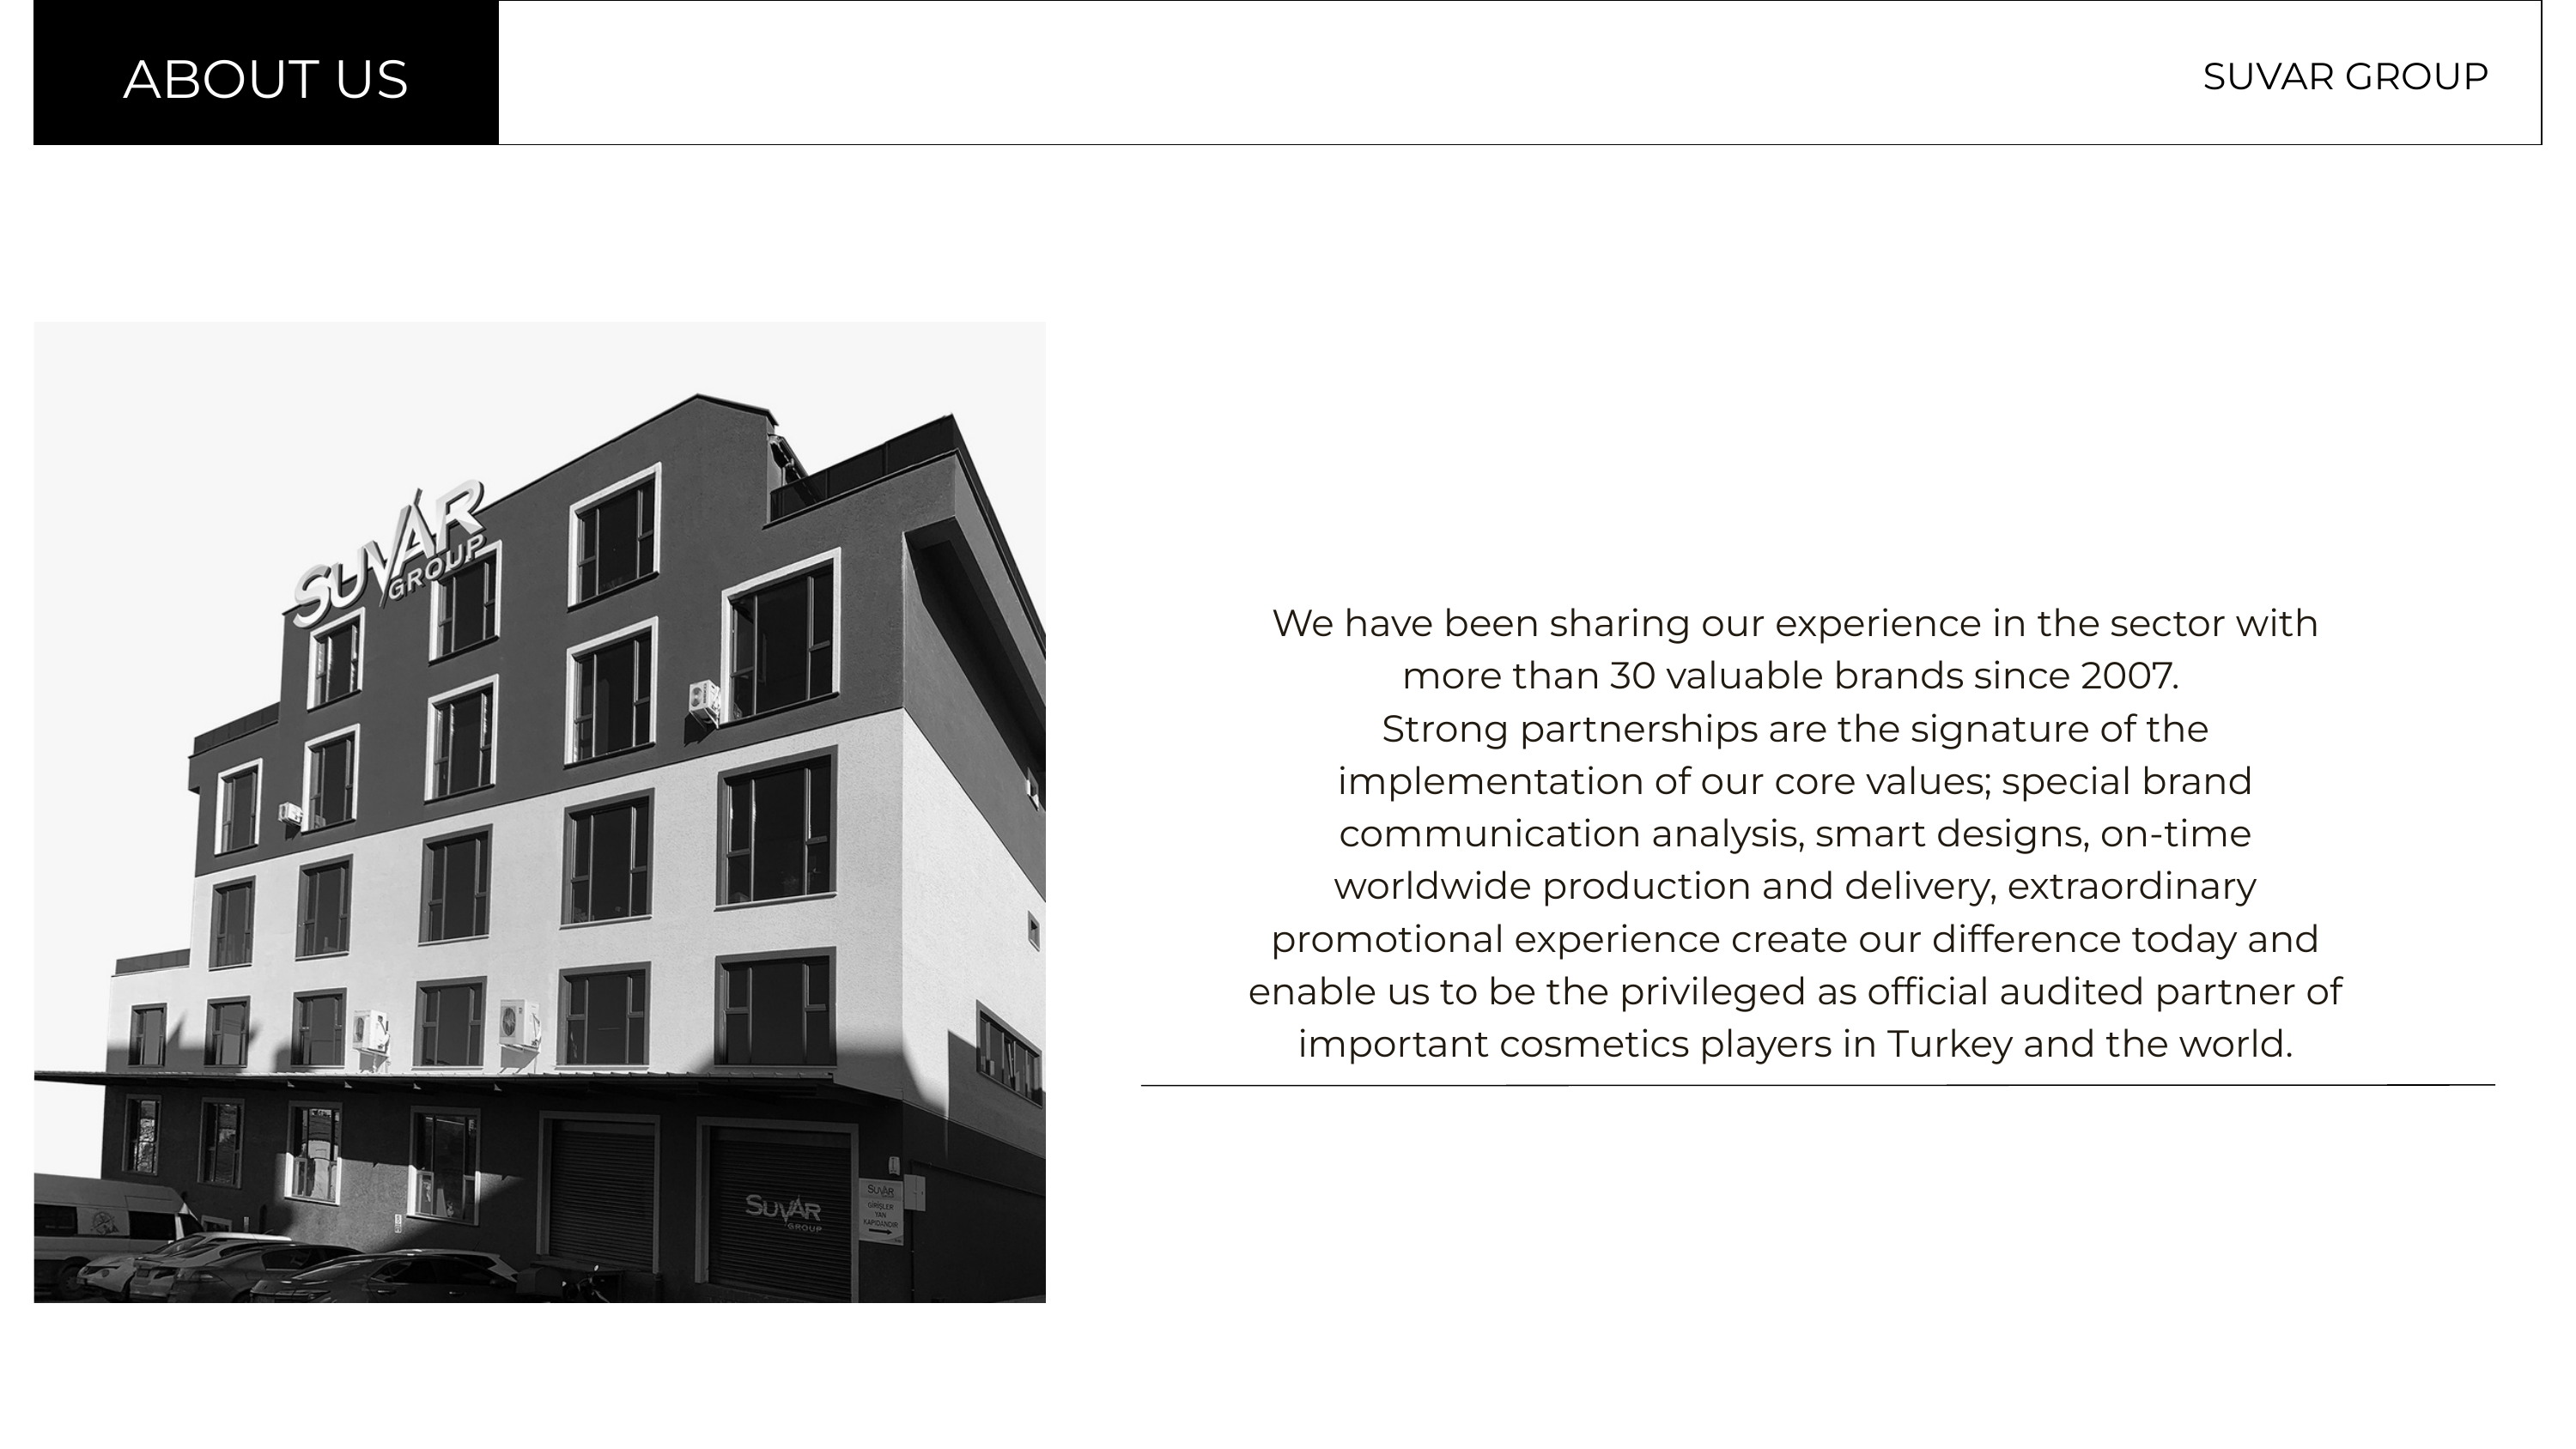

ABOUT US
SUVAR GROUP

We have been sharing our experience in the sector with more than 30 valuable brands since 2007.
Strong partnerships are the signature of the implementation of our core values; special brand communication analysis, smart designs, on-time worldwide production and delivery, extraordinary promotional experience create our difference today and enable us to be the privileged as official audited partner of important cosmetics players in Turkey and the world.